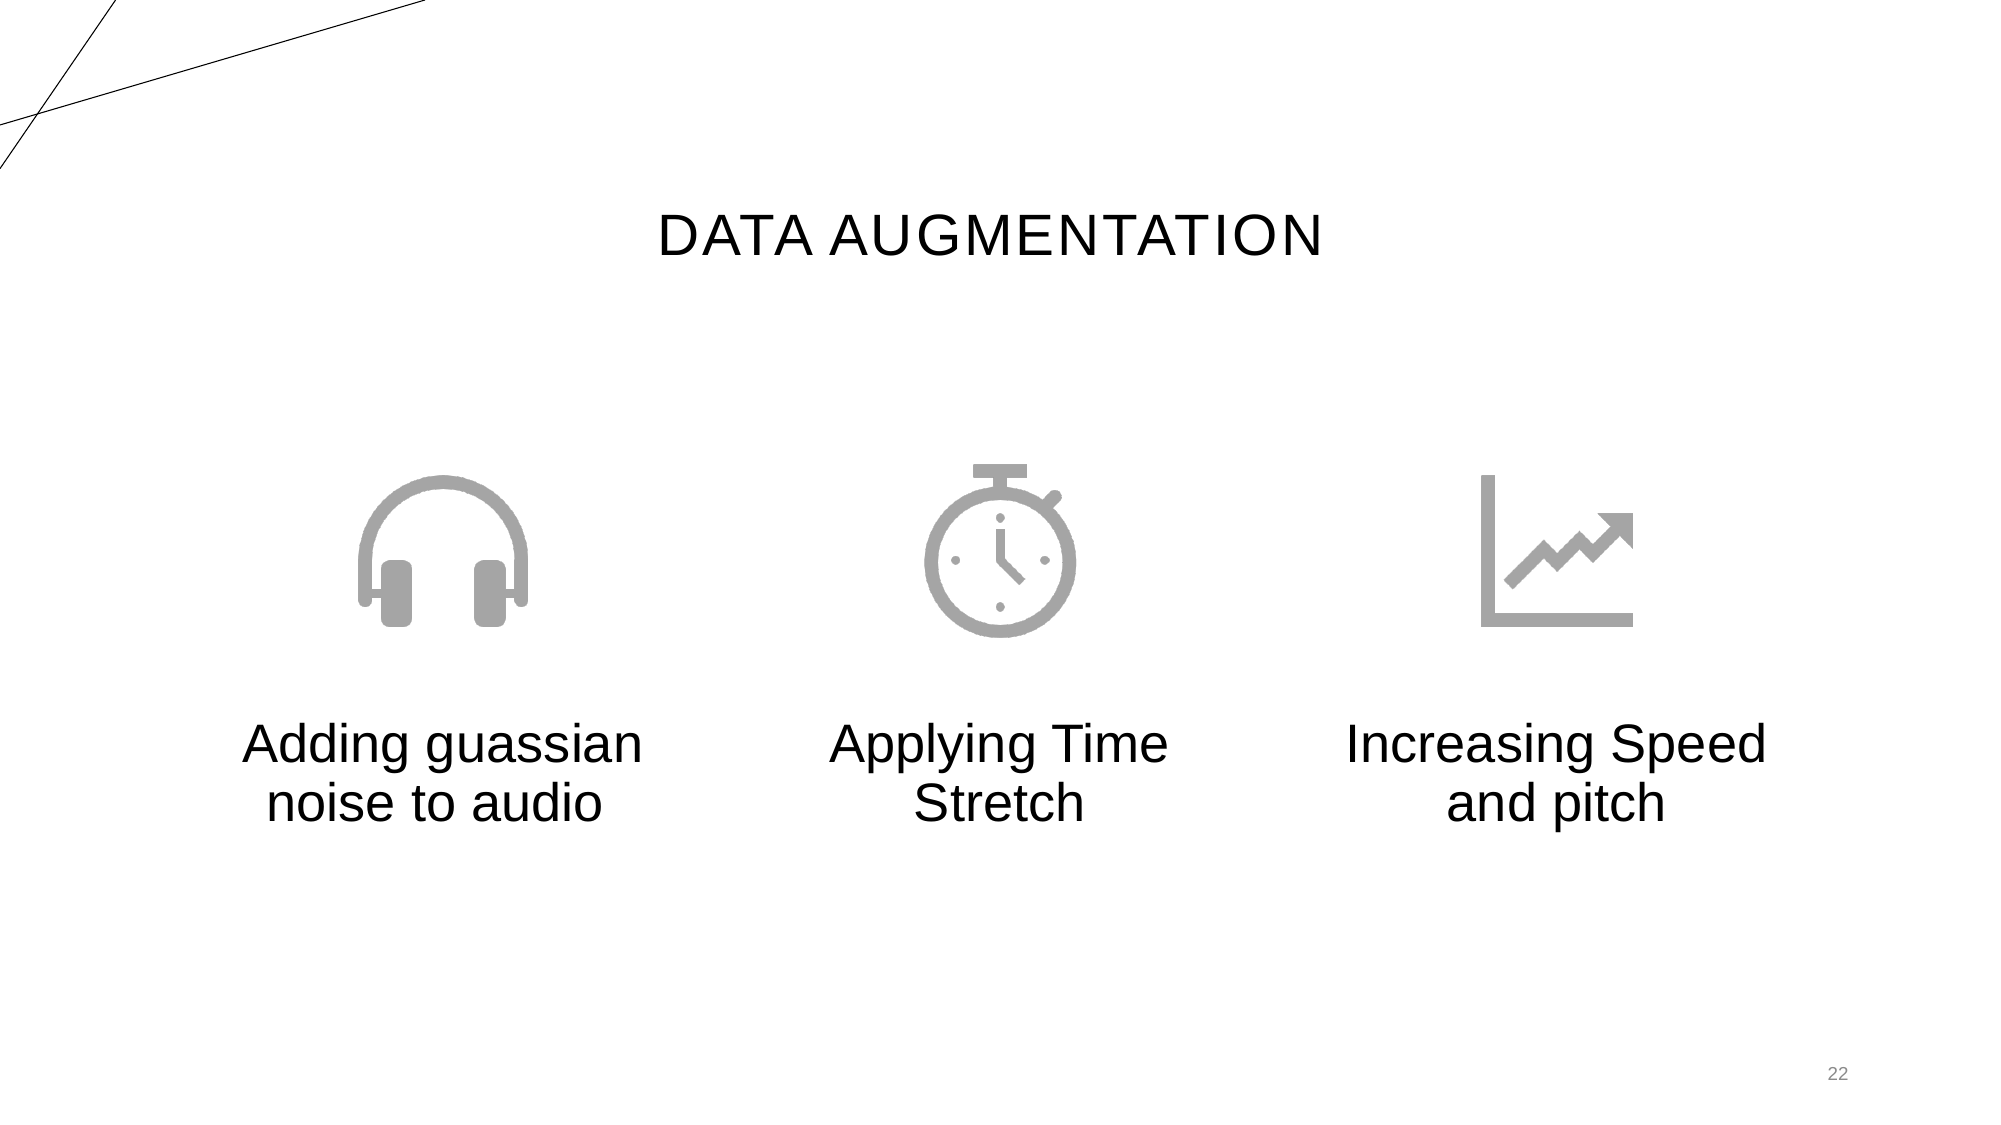

# Data augmentation
Adding guassian noise to audio
Applying Time Stretch
Increasing Speed and pitch
22